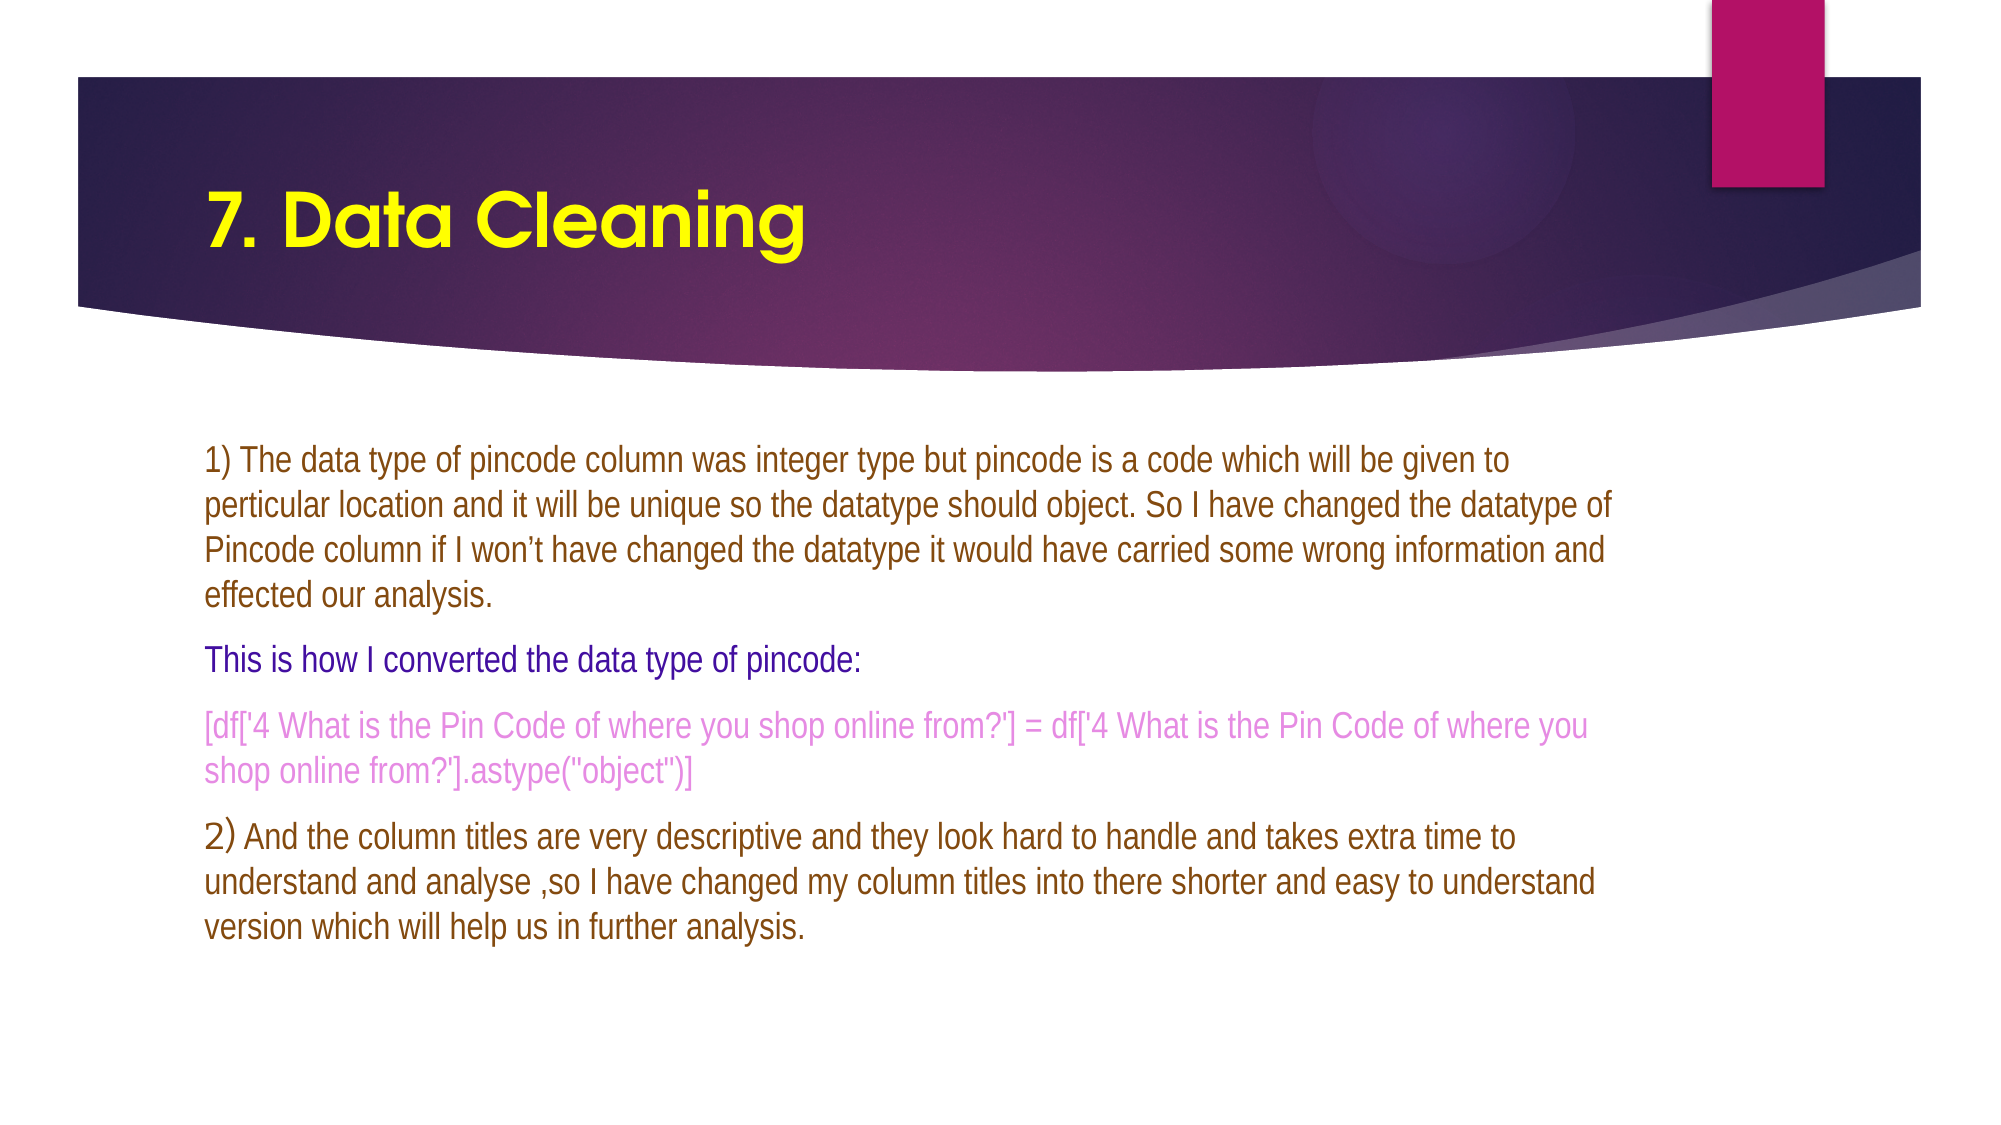

# 7. Data Cleaning
1) The data type of pincode column was integer type but pincode is a code which will be given to perticular location and it will be unique so the datatype should object. So I have changed the datatype of Pincode column if I won’t have changed the datatype it would have carried some wrong information and effected our analysis.
This is how I converted the data type of pincode:
[df['4 What is the Pin Code of where you shop online from?'] = df['4 What is the Pin Code of where you shop online from?'].astype("object")]
2) And the column titles are very descriptive and they look hard to handle and takes extra time to understand and analyse ,so I have changed my column titles into there shorter and easy to understand version which will help us in further analysis.